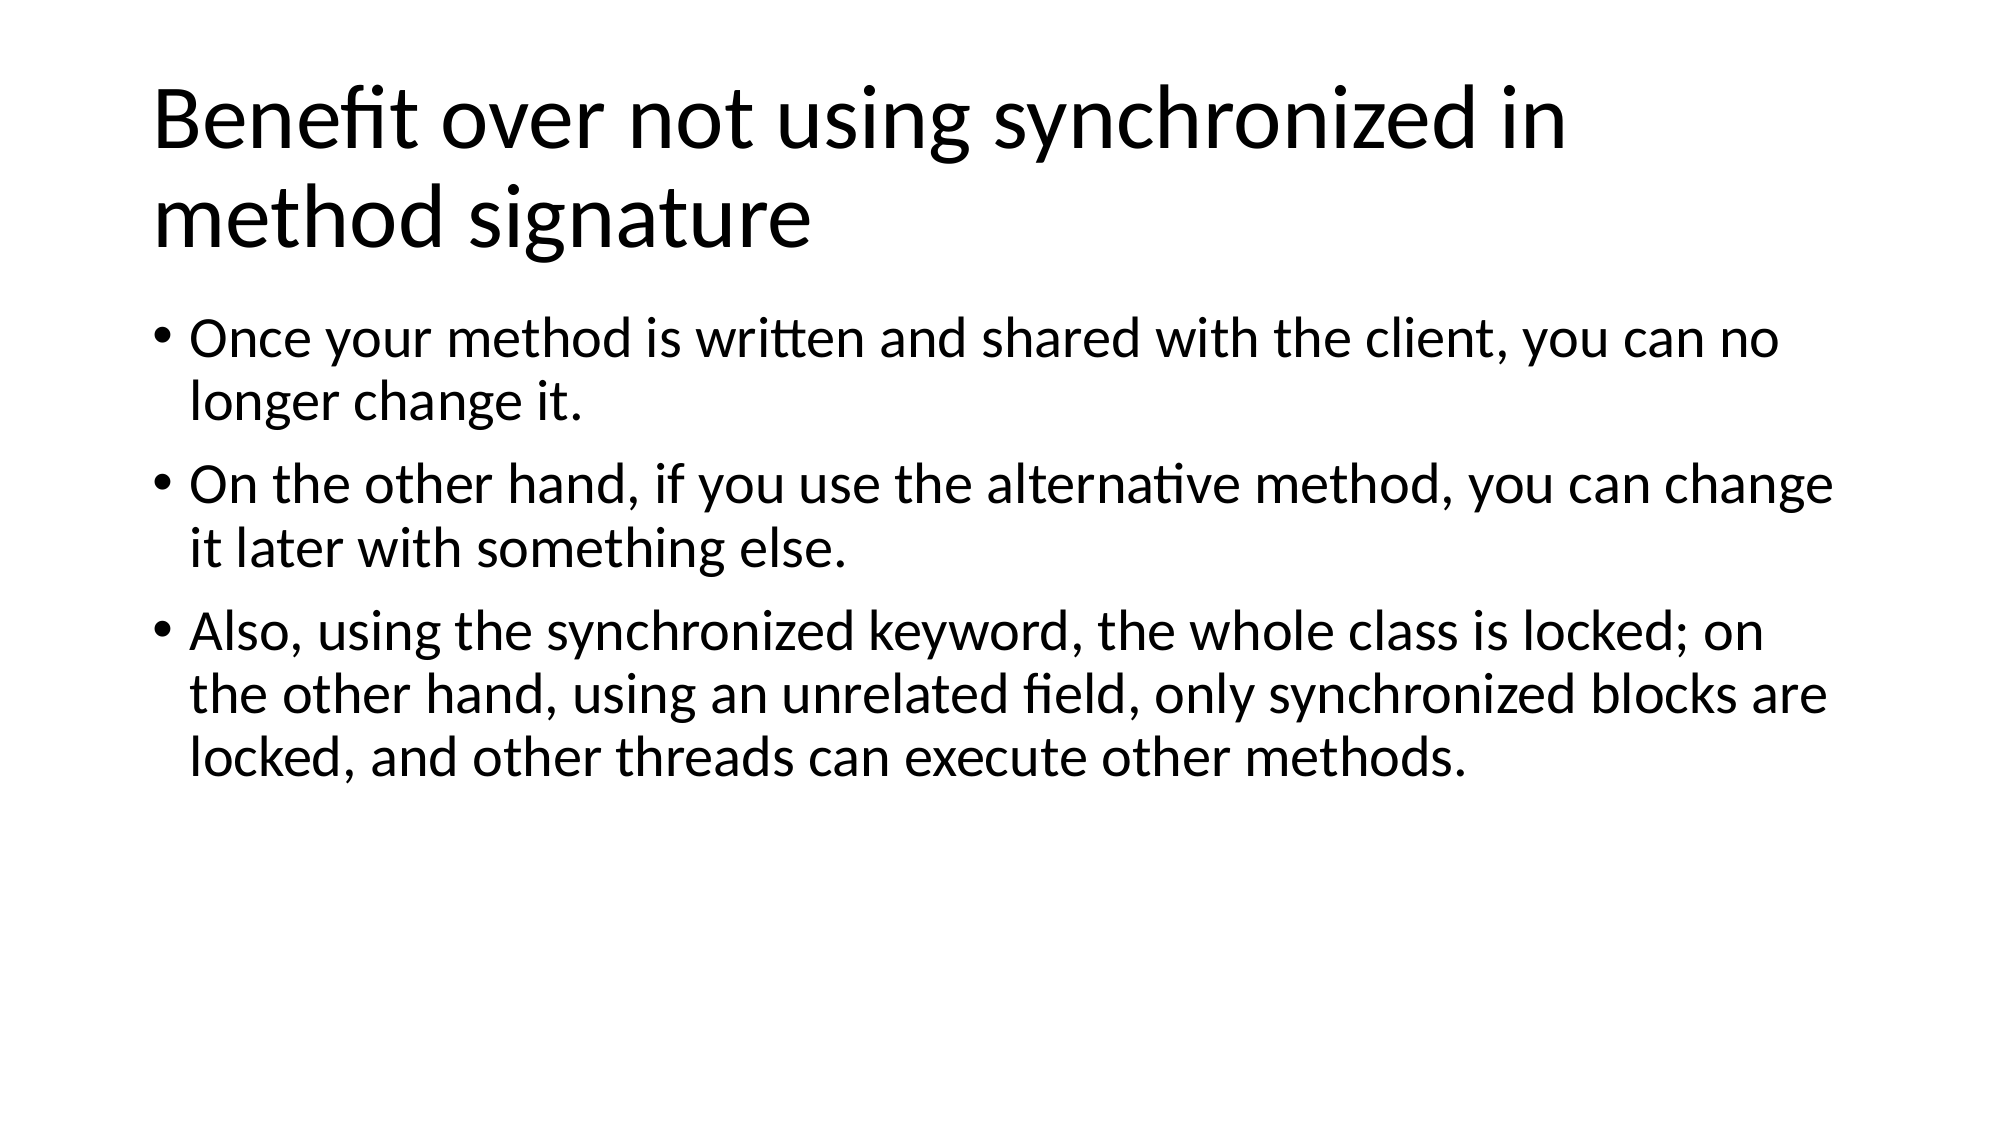

# Benefit over not using synchronized in method signature
Once your method is written and shared with the client, you can no longer change it.
On the other hand, if you use the alternative method, you can change it later with something else.
Also, using the synchronized keyword, the whole class is locked; on the other hand, using an unrelated field, only synchronized blocks are locked, and other threads can execute other methods.